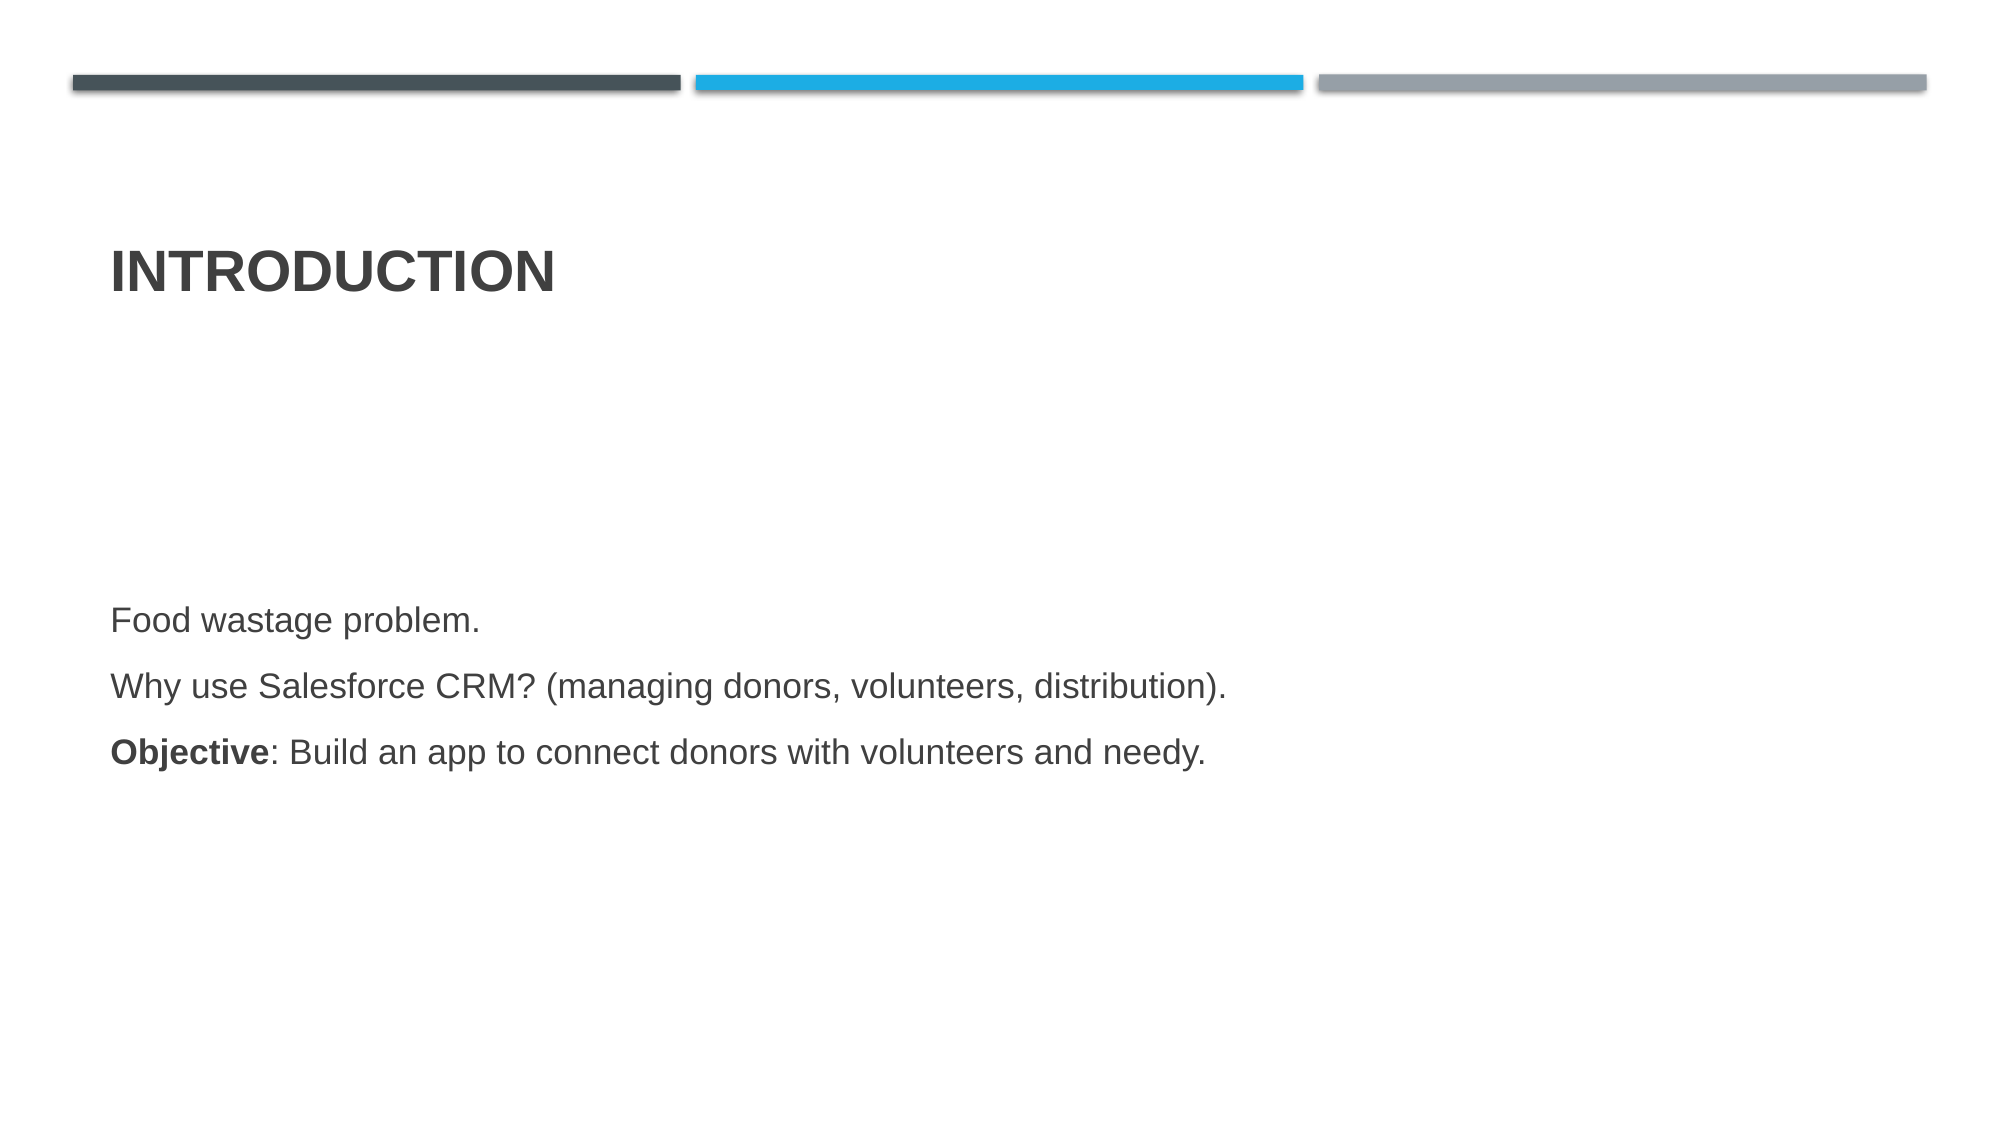

# introduction
Food wastage problem.
Why use Salesforce CRM? (managing donors, volunteers, distribution).
Objective: Build an app to connect donors with volunteers and needy.